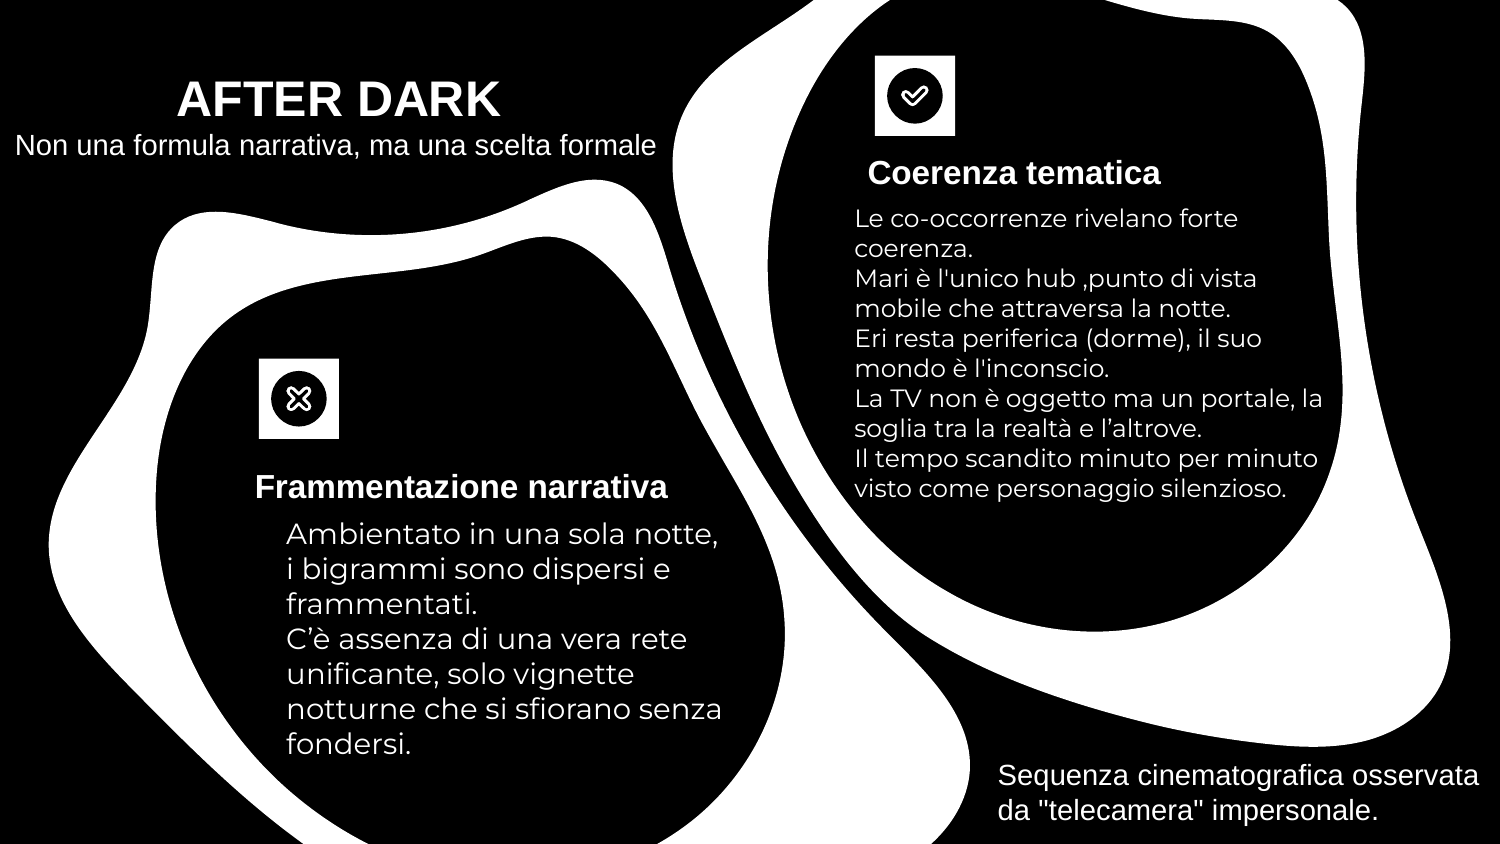

AFTER DARK

Non una formula narrativa, ma una scelta formale
Coerenza tematica

Le co-occorrenze rivelano forte coerenza.
Mari è l'unico hub ,punto di vista mobile che attraversa la notte.
Eri resta periferica (dorme), il suo mondo è l'inconscio.
La TV non è oggetto ma un portale, la soglia tra la realtà e l’altrove.
Il tempo scandito minuto per minuto visto come personaggio silenzioso.

# Frammentazione narrativa
Ambientato in una sola notte,
i bigrammi sono dispersi e frammentati.
C’è assenza di una vera rete unificante, solo vignette notturne che si sfiorano senza fondersi.
Sequenza cinematografica osservata da "telecamera" impersonale.